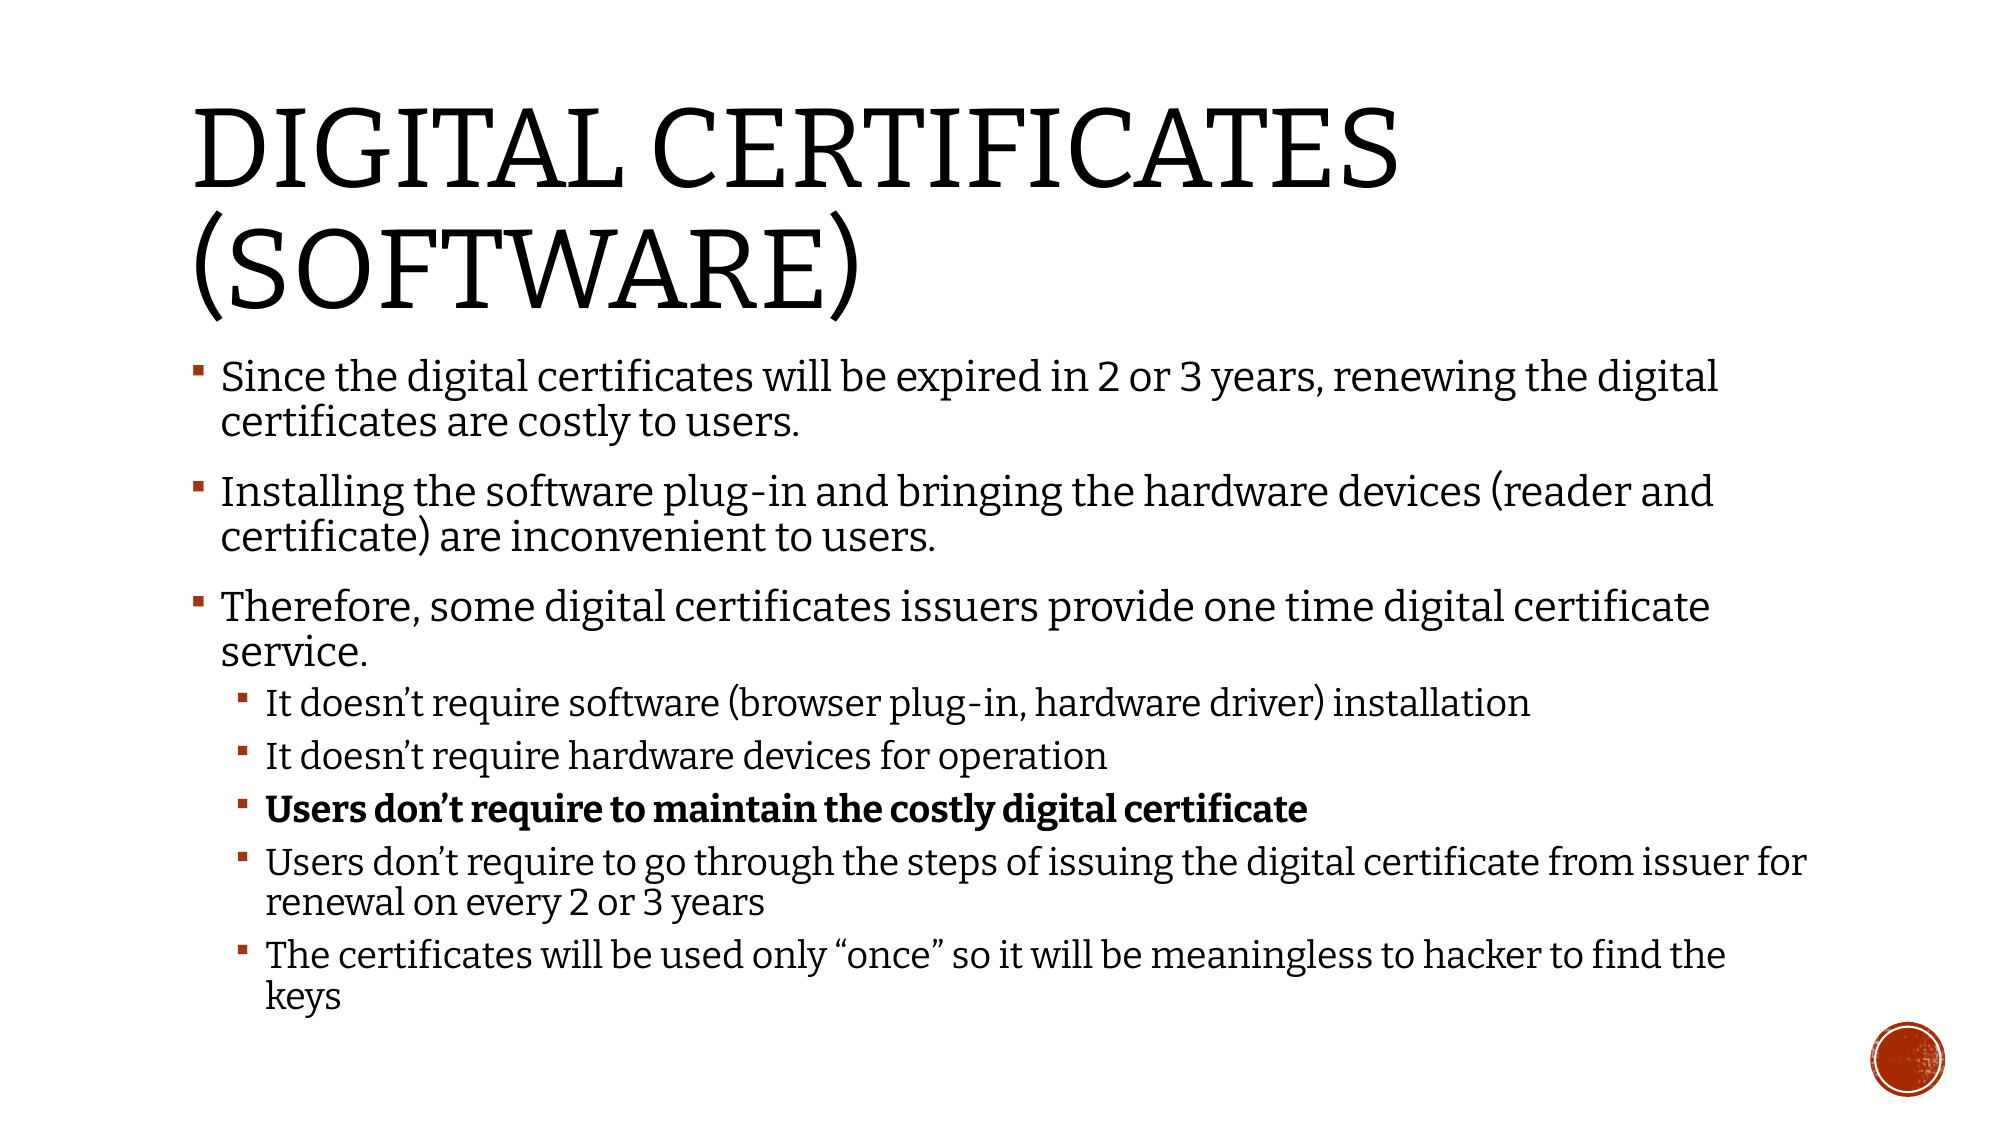

# Digital Certificates (software)
Since the digital certificates will be expired in 2 or 3 years, renewing the digital certificates are costly to users.
Installing the software plug-in and bringing the hardware devices (reader and certificate) are inconvenient to users.
Therefore, some digital certificates issuers provide one time digital certificate service.
It doesn’t require software (browser plug-in, hardware driver) installation
It doesn’t require hardware devices for operation
Users don’t require to maintain the costly digital certificate
Users don’t require to go through the steps of issuing the digital certificate from issuer for renewal on every 2 or 3 years
The certificates will be used only “once” so it will be meaningless to hacker to find the keys